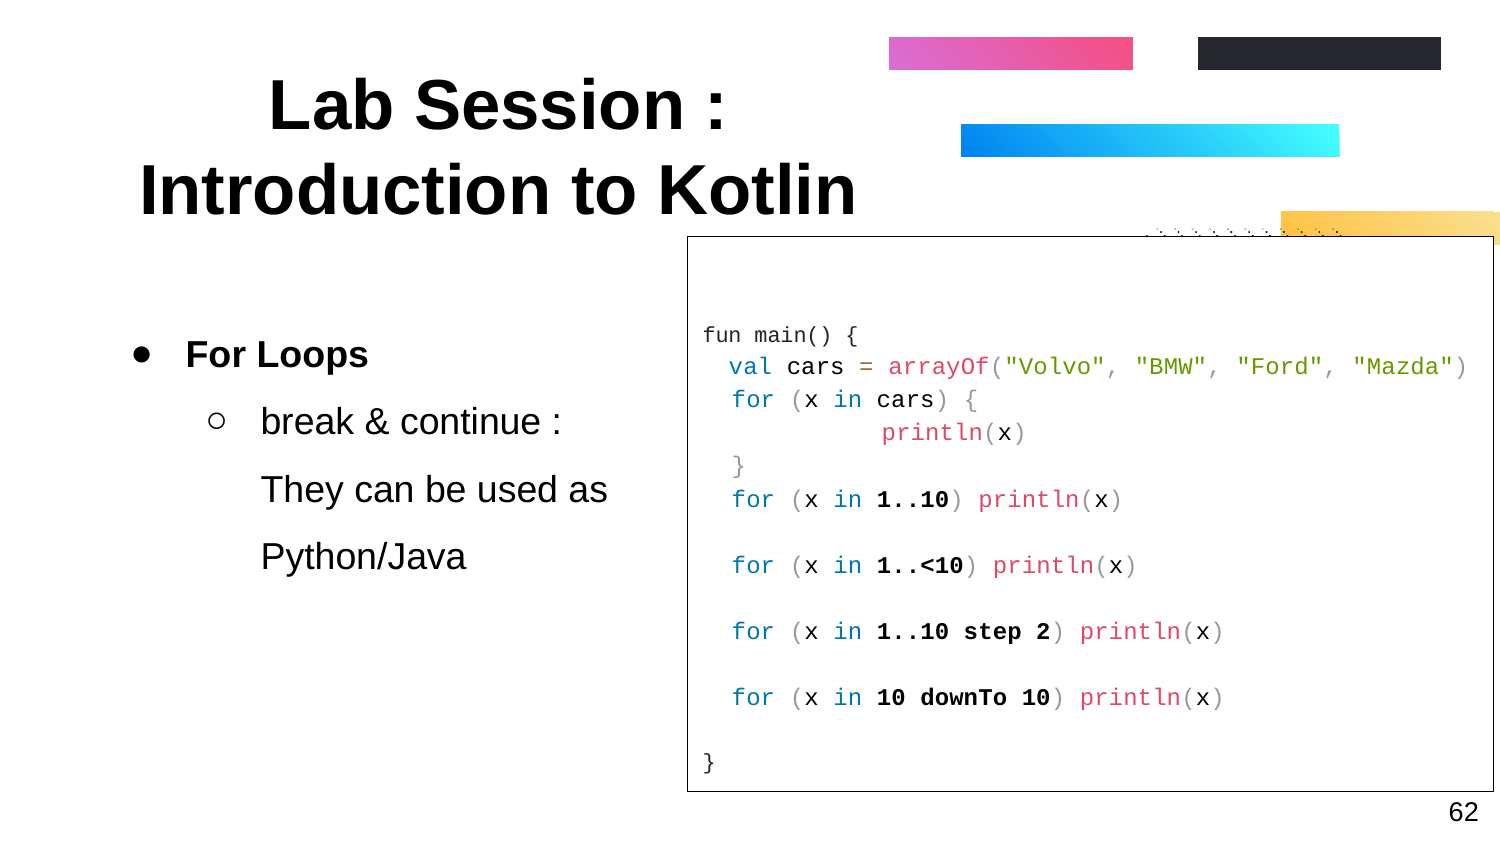

# Lab Session : Introduction to Kotlin
fun main() {
  val cars = arrayOf("Volvo", "BMW", "Ford", "Mazda")
  for (x in cars) {
	  println(x)
  }
  for (x in 1..10) println(x)
  for (x in 1..<10) println(x)
  for (x in 1..10 step 2) println(x)
  for (x in 10 downTo 10) println(x)
}

For Loops
break & continue :
They can be used as
Python/Java
62